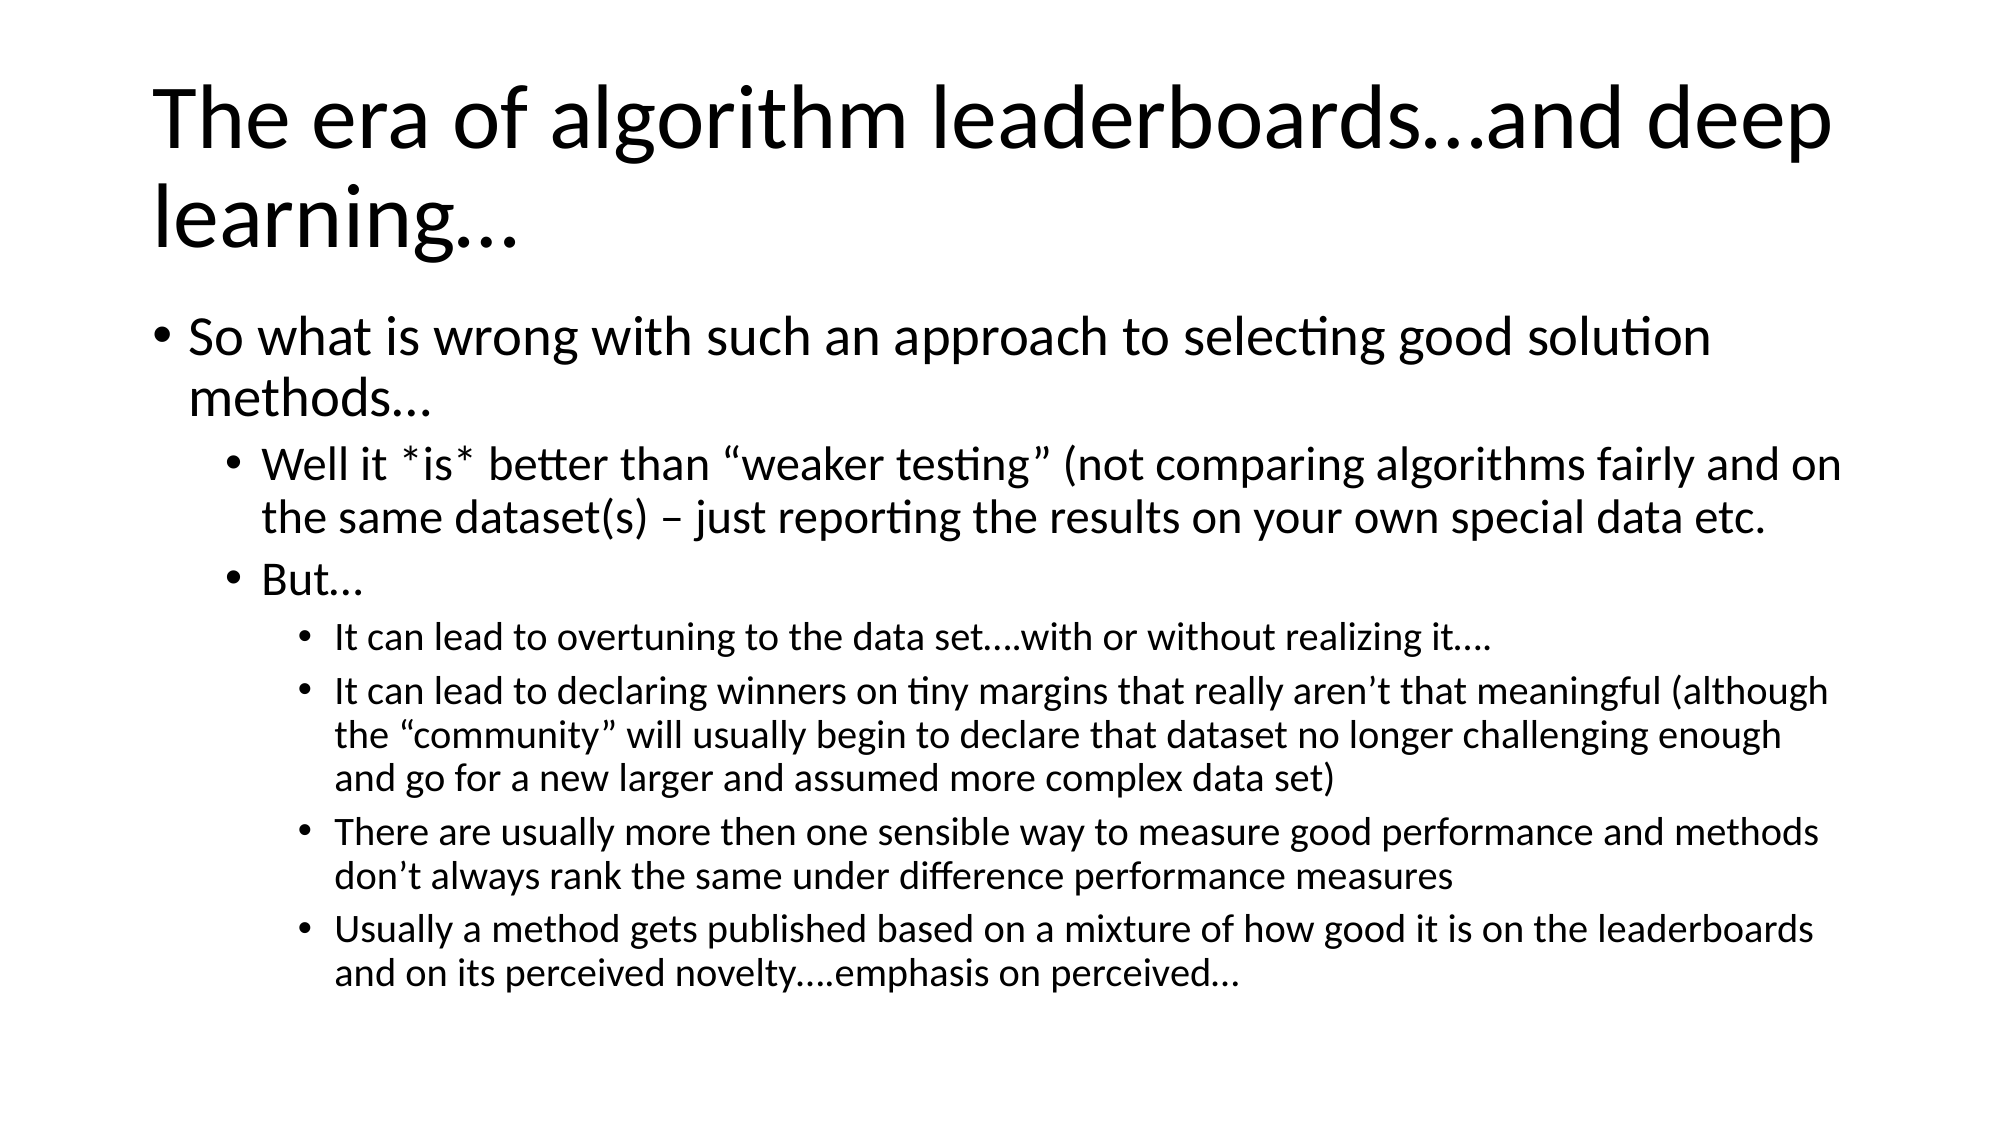

# The era of algorithm leaderboards…and deep learning…
So what is wrong with such an approach to selecting good solution methods…
Well it *is* better than “weaker testing” (not comparing algorithms fairly and on the same dataset(s) – just reporting the results on your own special data etc.
But…
It can lead to overtuning to the data set….with or without realizing it….
It can lead to declaring winners on tiny margins that really aren’t that meaningful (although the “community” will usually begin to declare that dataset no longer challenging enough and go for a new larger and assumed more complex data set)
There are usually more then one sensible way to measure good performance and methods don’t always rank the same under difference performance measures
Usually a method gets published based on a mixture of how good it is on the leaderboards and on its perceived novelty….emphasis on perceived…